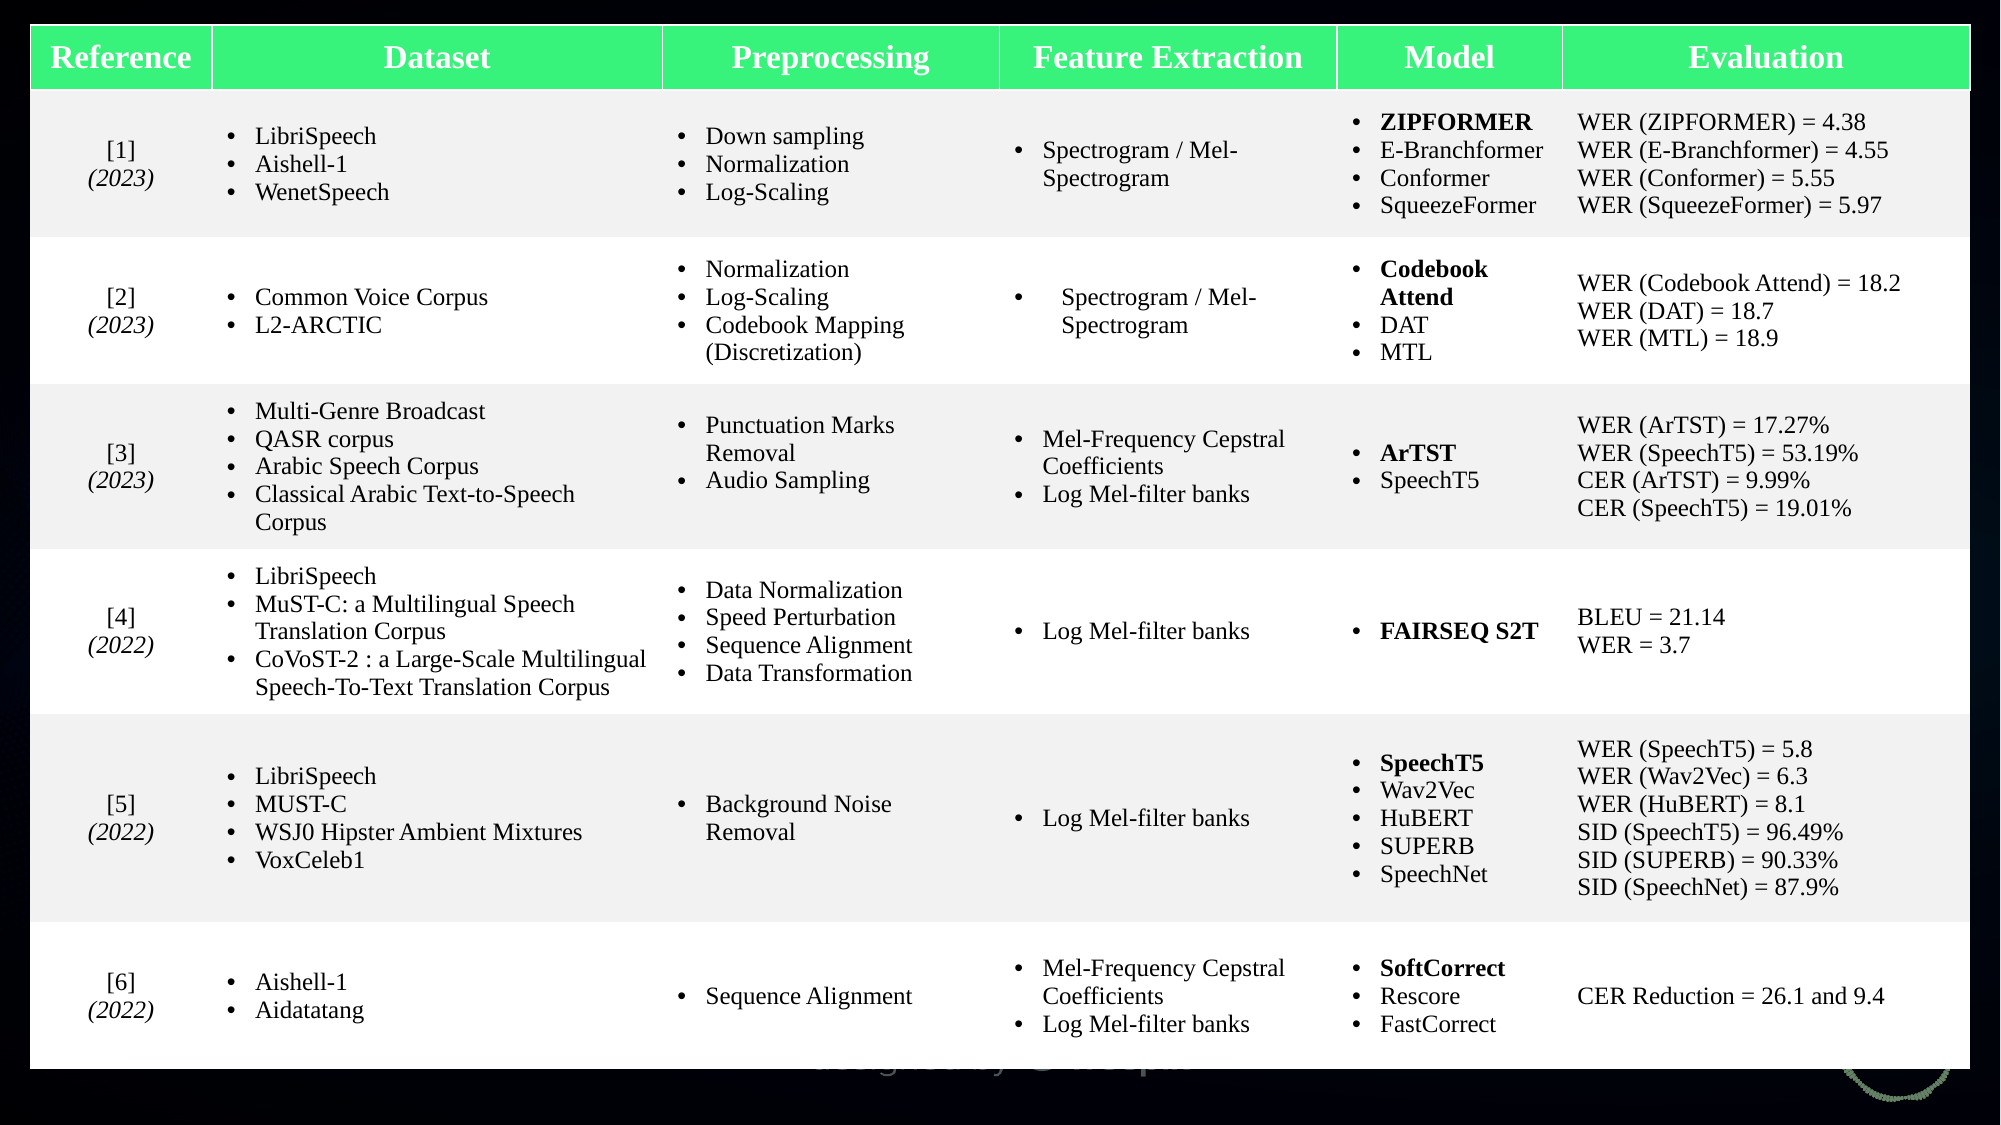

| Reference | Dataset | Preprocessing | Feature Extraction | Model | Evaluation |
| --- | --- | --- | --- | --- | --- |
| [1] (2023) | LibriSpeech Aishell-1 WenetSpeech | Down sampling Normalization Log-Scaling | Spectrogram / Mel-Spectrogram | ZIPFORMER E-Branchformer Conformer SqueezeFormer | WER (ZIPFORMER) = 4.38 WER (E-Branchformer) = 4.55 WER (Conformer) = 5.55 WER (SqueezeFormer) = 5.97 |
| [2] (2023) | Common Voice Corpus L2-ARCTIC | Normalization Log-Scaling Codebook Mapping (Discretization) | Spectrogram / Mel-Spectrogram | Codebook Attend DAT MTL | WER (Codebook Attend) = 18.2 WER (DAT) = 18.7 WER (MTL) = 18.9 |
| [3] (2023) | Multi-Genre Broadcast QASR corpus Arabic Speech Corpus Classical Arabic Text-to-Speech Corpus | Punctuation Marks Removal Audio Sampling | Mel-Frequency Cepstral Coefficients Log Mel-filter banks | ArTST SpeechT5 | WER (ArTST) = 17.27% WER (SpeechT5) = 53.19% CER (ArTST) = 9.99% CER (SpeechT5) = 19.01% |
| [4] (2022) | LibriSpeech MuST-C: a Multilingual Speech Translation Corpus CoVoST-2 : a Large-Scale Multilingual Speech-To-Text Translation Corpus | Data Normalization Speed Perturbation Sequence Alignment Data Transformation | Log Mel-filter banks | FAIRSEQ S2T | BLEU = 21.14 WER = 3.7 |
| [5] (2022) | LibriSpeech MUST-C WSJ0 Hipster Ambient Mixtures VoxCeleb1 | Background Noise Removal | Log Mel-filter banks | SpeechT5 Wav2Vec HuBERT SUPERB SpeechNet | WER (SpeechT5) = 5.8 WER (Wav2Vec) = 6.3 WER (HuBERT) = 8.1 SID (SpeechT5) = 96.49% SID (SUPERB) = 90.33% SID (SpeechNet) = 87.9% |
| [6] (2022) | Aishell-1 Aidatatang | Sequence Alignment | Mel-Frequency Cepstral Coefficients Log Mel-filter banks | SoftCorrect Rescore FastCorrect | CER Reduction = 26.1 and 9.4 |
G

16